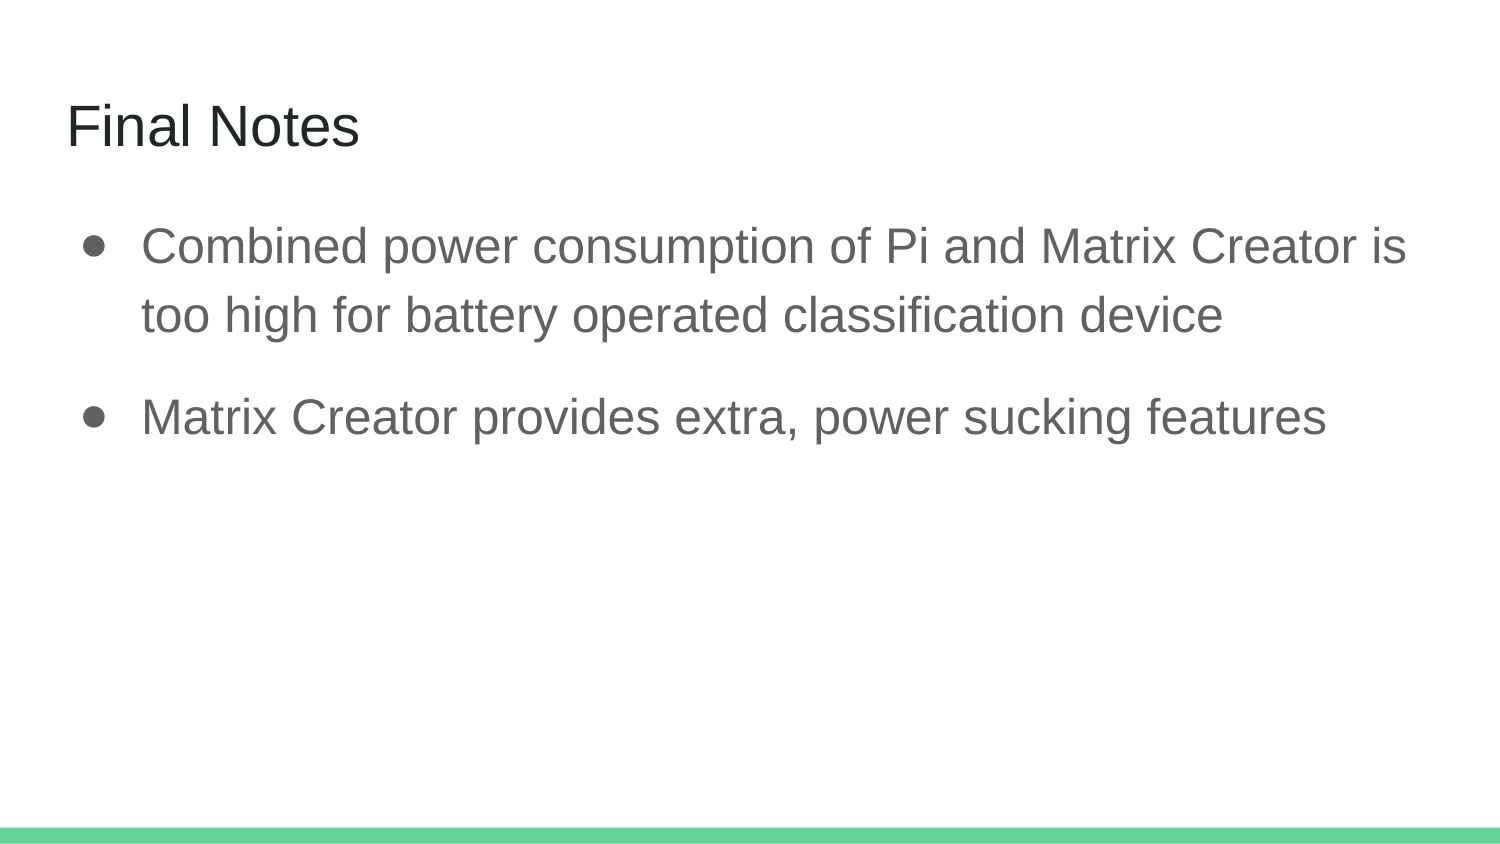

# Final Notes
Combined power consumption of Pi and Matrix Creator is too high for battery operated classification device
Matrix Creator provides extra, power sucking features